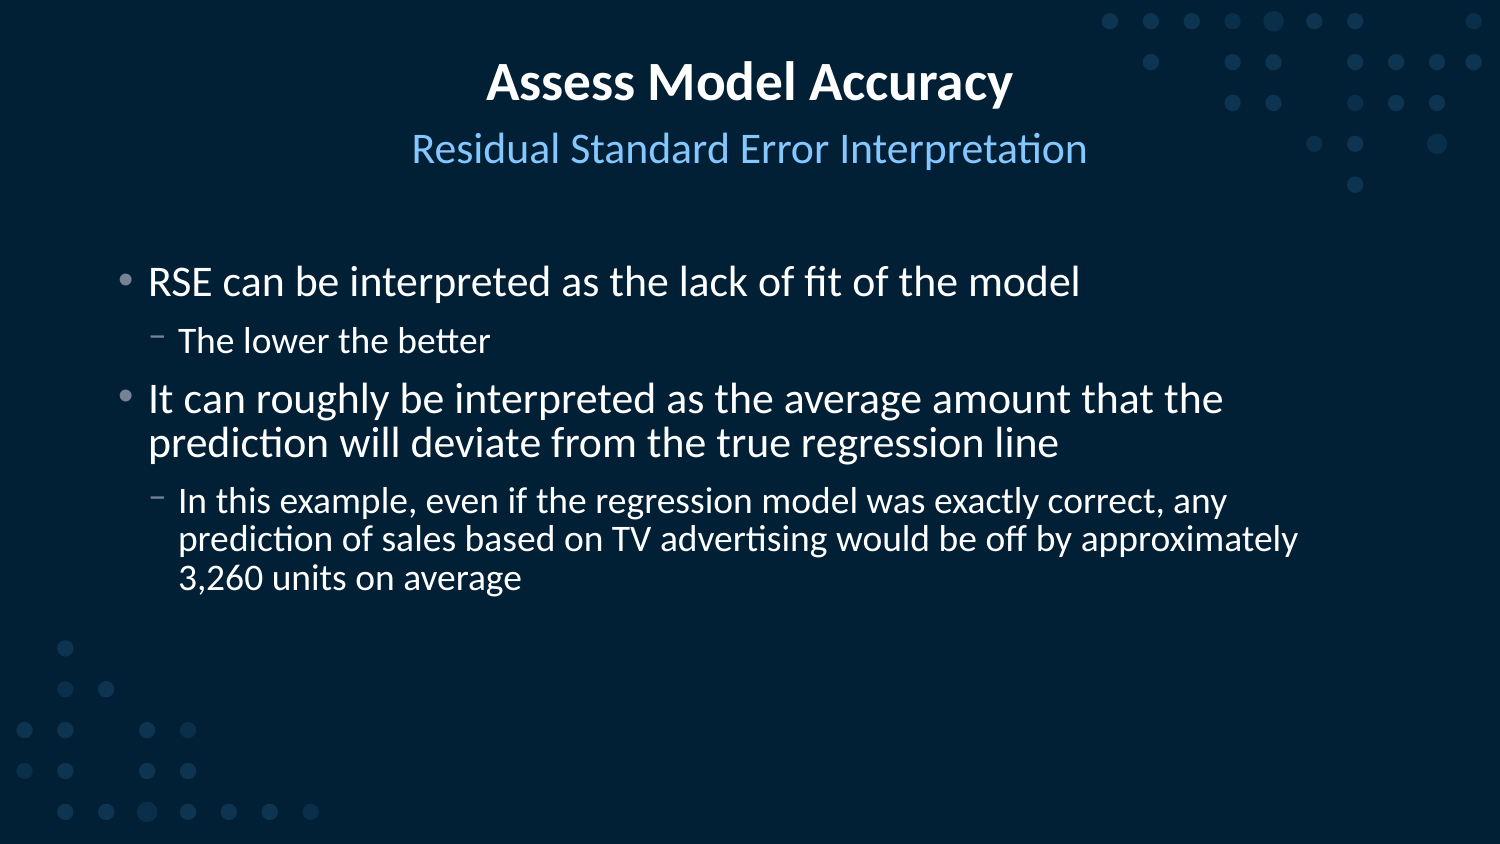

# Assess Model Accuracy
Residual Standard Error Interpretation
RSE can be interpreted as the lack of fit of the model
The lower the better
It can roughly be interpreted as the average amount that the prediction will deviate from the true regression line
In this example, even if the regression model was exactly correct, any prediction of sales based on TV advertising would be off by approximately 3,260 units on average